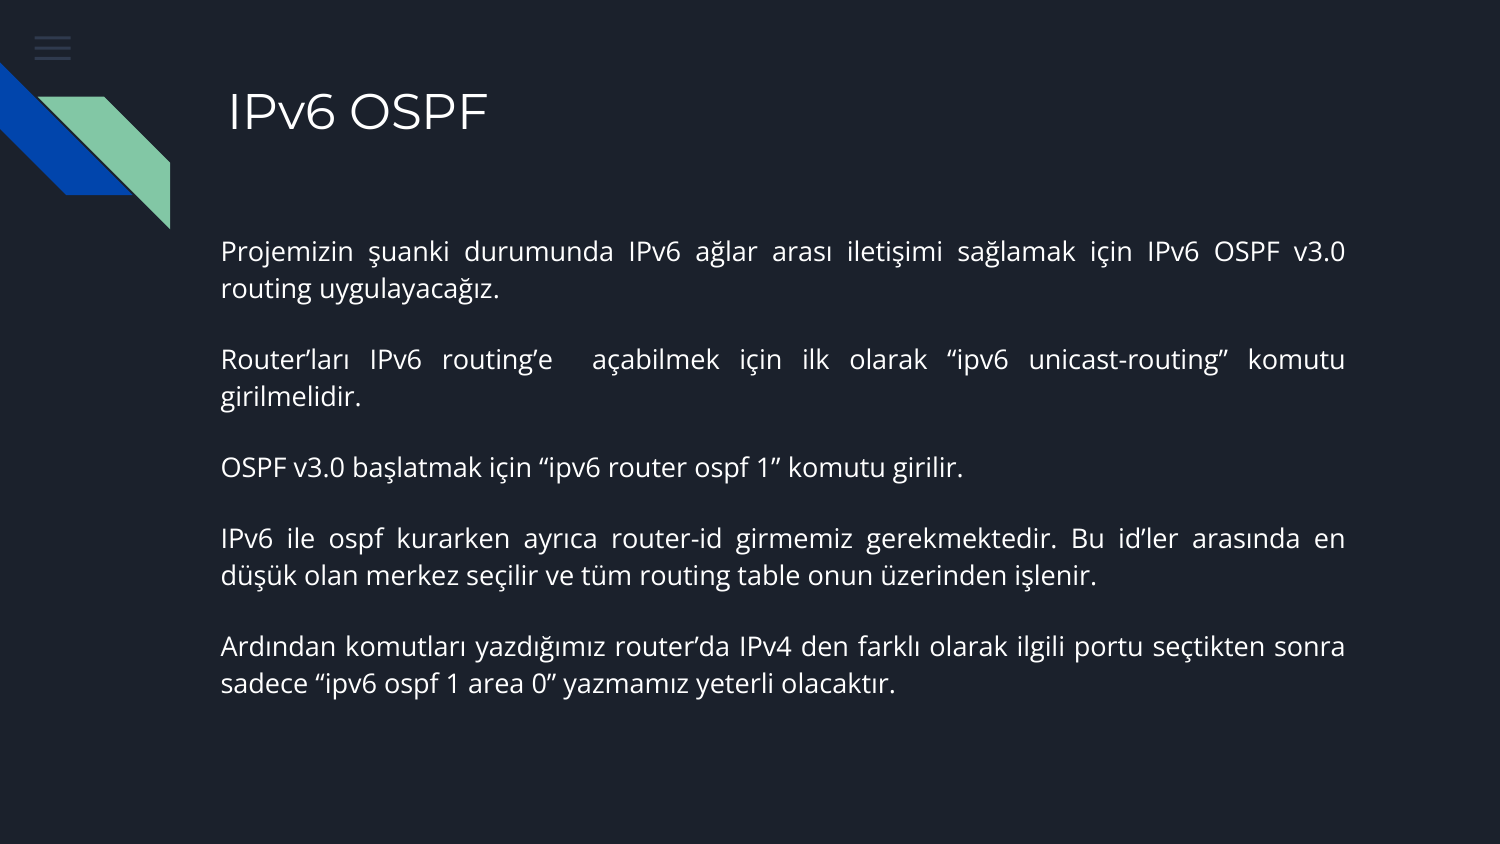

# IPv6 OSPF
Projemizin şuanki durumunda IPv6 ağlar arası iletişimi sağlamak için IPv6 OSPF v3.0 routing uygulayacağız.
Router’ları IPv6 routing’e  açabilmek için ilk olarak “ipv6 unicast-routing” komutu girilmelidir.
OSPF v3.0 başlatmak için “ipv6 router ospf 1” komutu girilir.
IPv6 ile ospf kurarken ayrıca router-id girmemiz gerekmektedir. Bu id’ler arasında en düşük olan merkez seçilir ve tüm routing table onun üzerinden işlenir.
Ardından komutları yazdığımız router’da IPv4 den farklı olarak ilgili portu seçtikten sonra sadece “ipv6 ospf 1 area 0” yazmamız yeterli olacaktır.